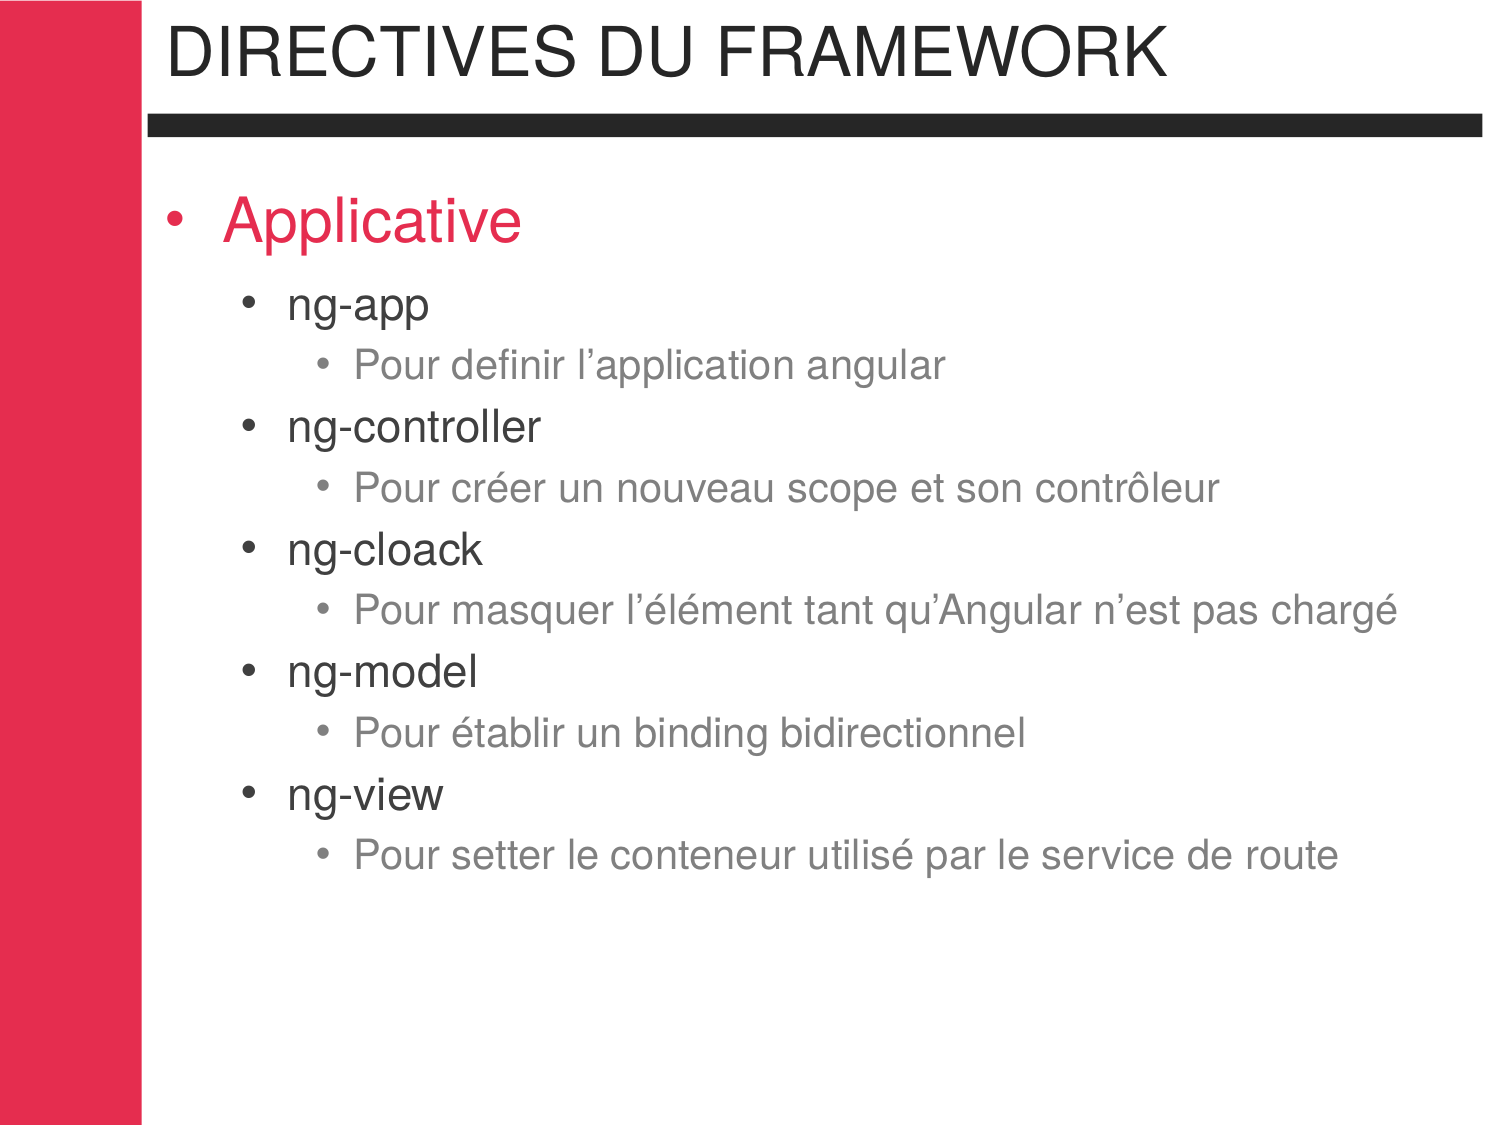

# Directives du framework
Applicative
ng-app
Pour definir l’application angular
ng-controller
Pour créer un nouveau scope et son contrôleur
ng-cloack
Pour masquer l’élément tant qu’Angular n’est pas chargé
ng-model
Pour établir un binding bidirectionnel
ng-view
Pour setter le conteneur utilisé par le service de route